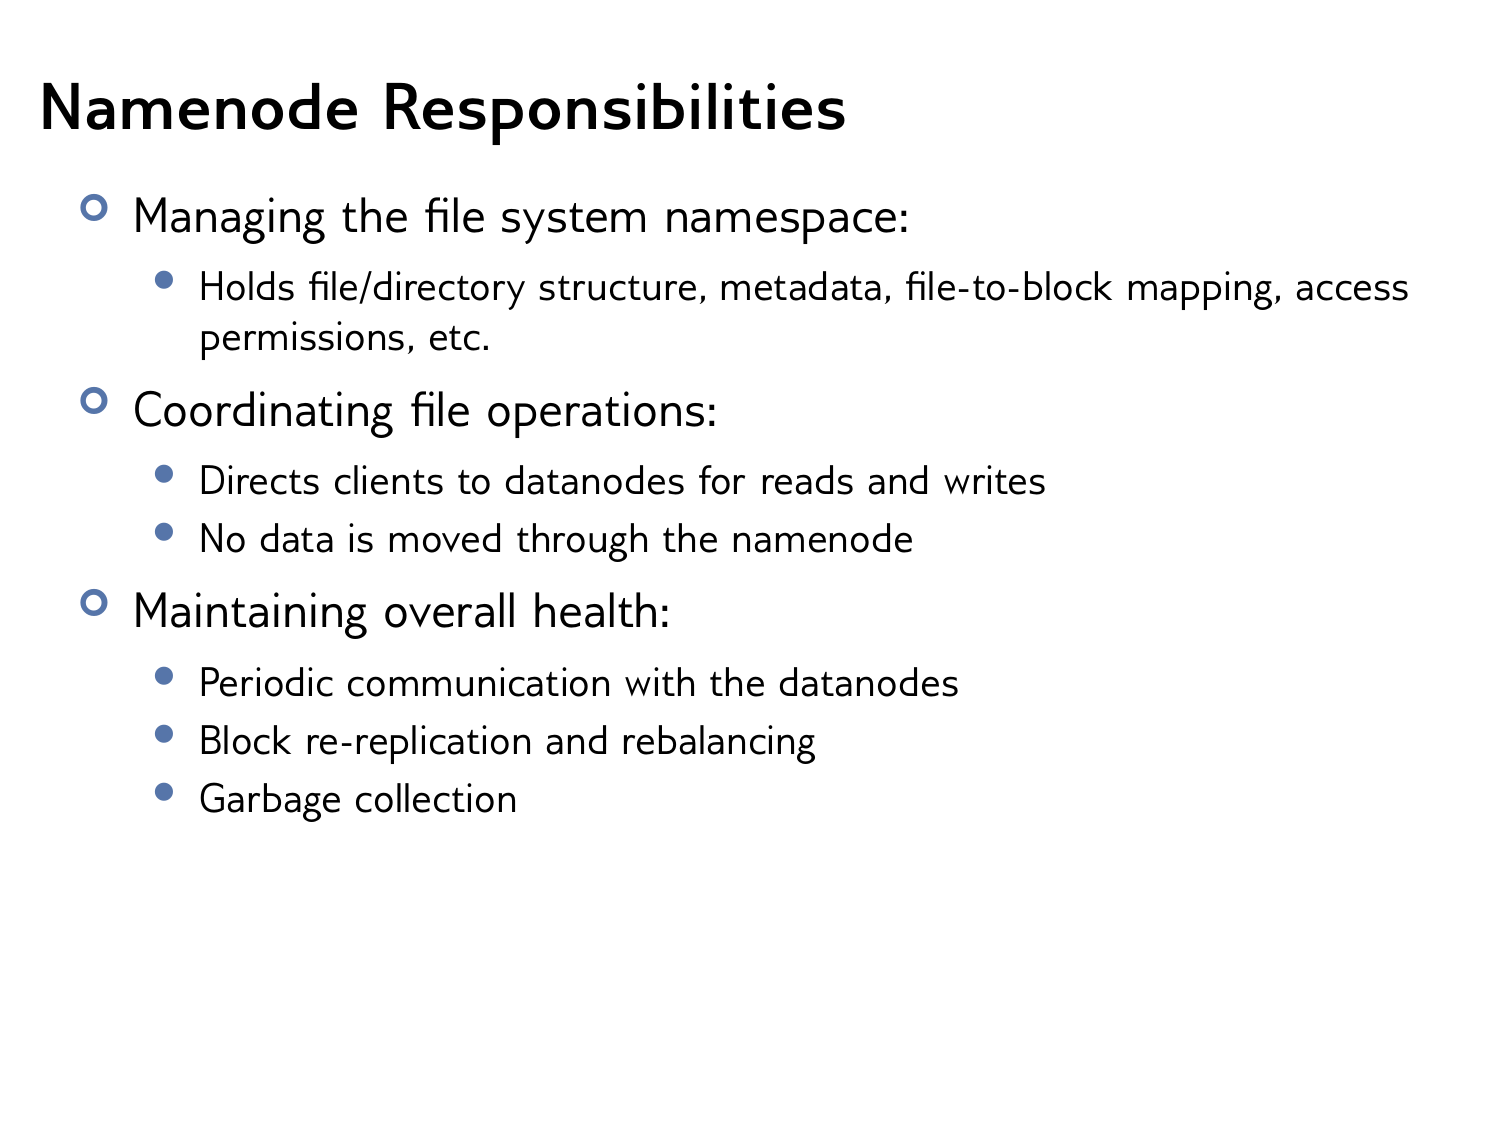

# Namenode Responsibilities
Managing the file system namespace:
Holds file/directory structure, metadata, file-to-block mapping, access permissions, etc.
Coordinating file operations:
Directs clients to datanodes for reads and writes
No data is moved through the namenode
Maintaining overall health:
Periodic communication with the datanodes
Block re-replication and rebalancing
Garbage collection